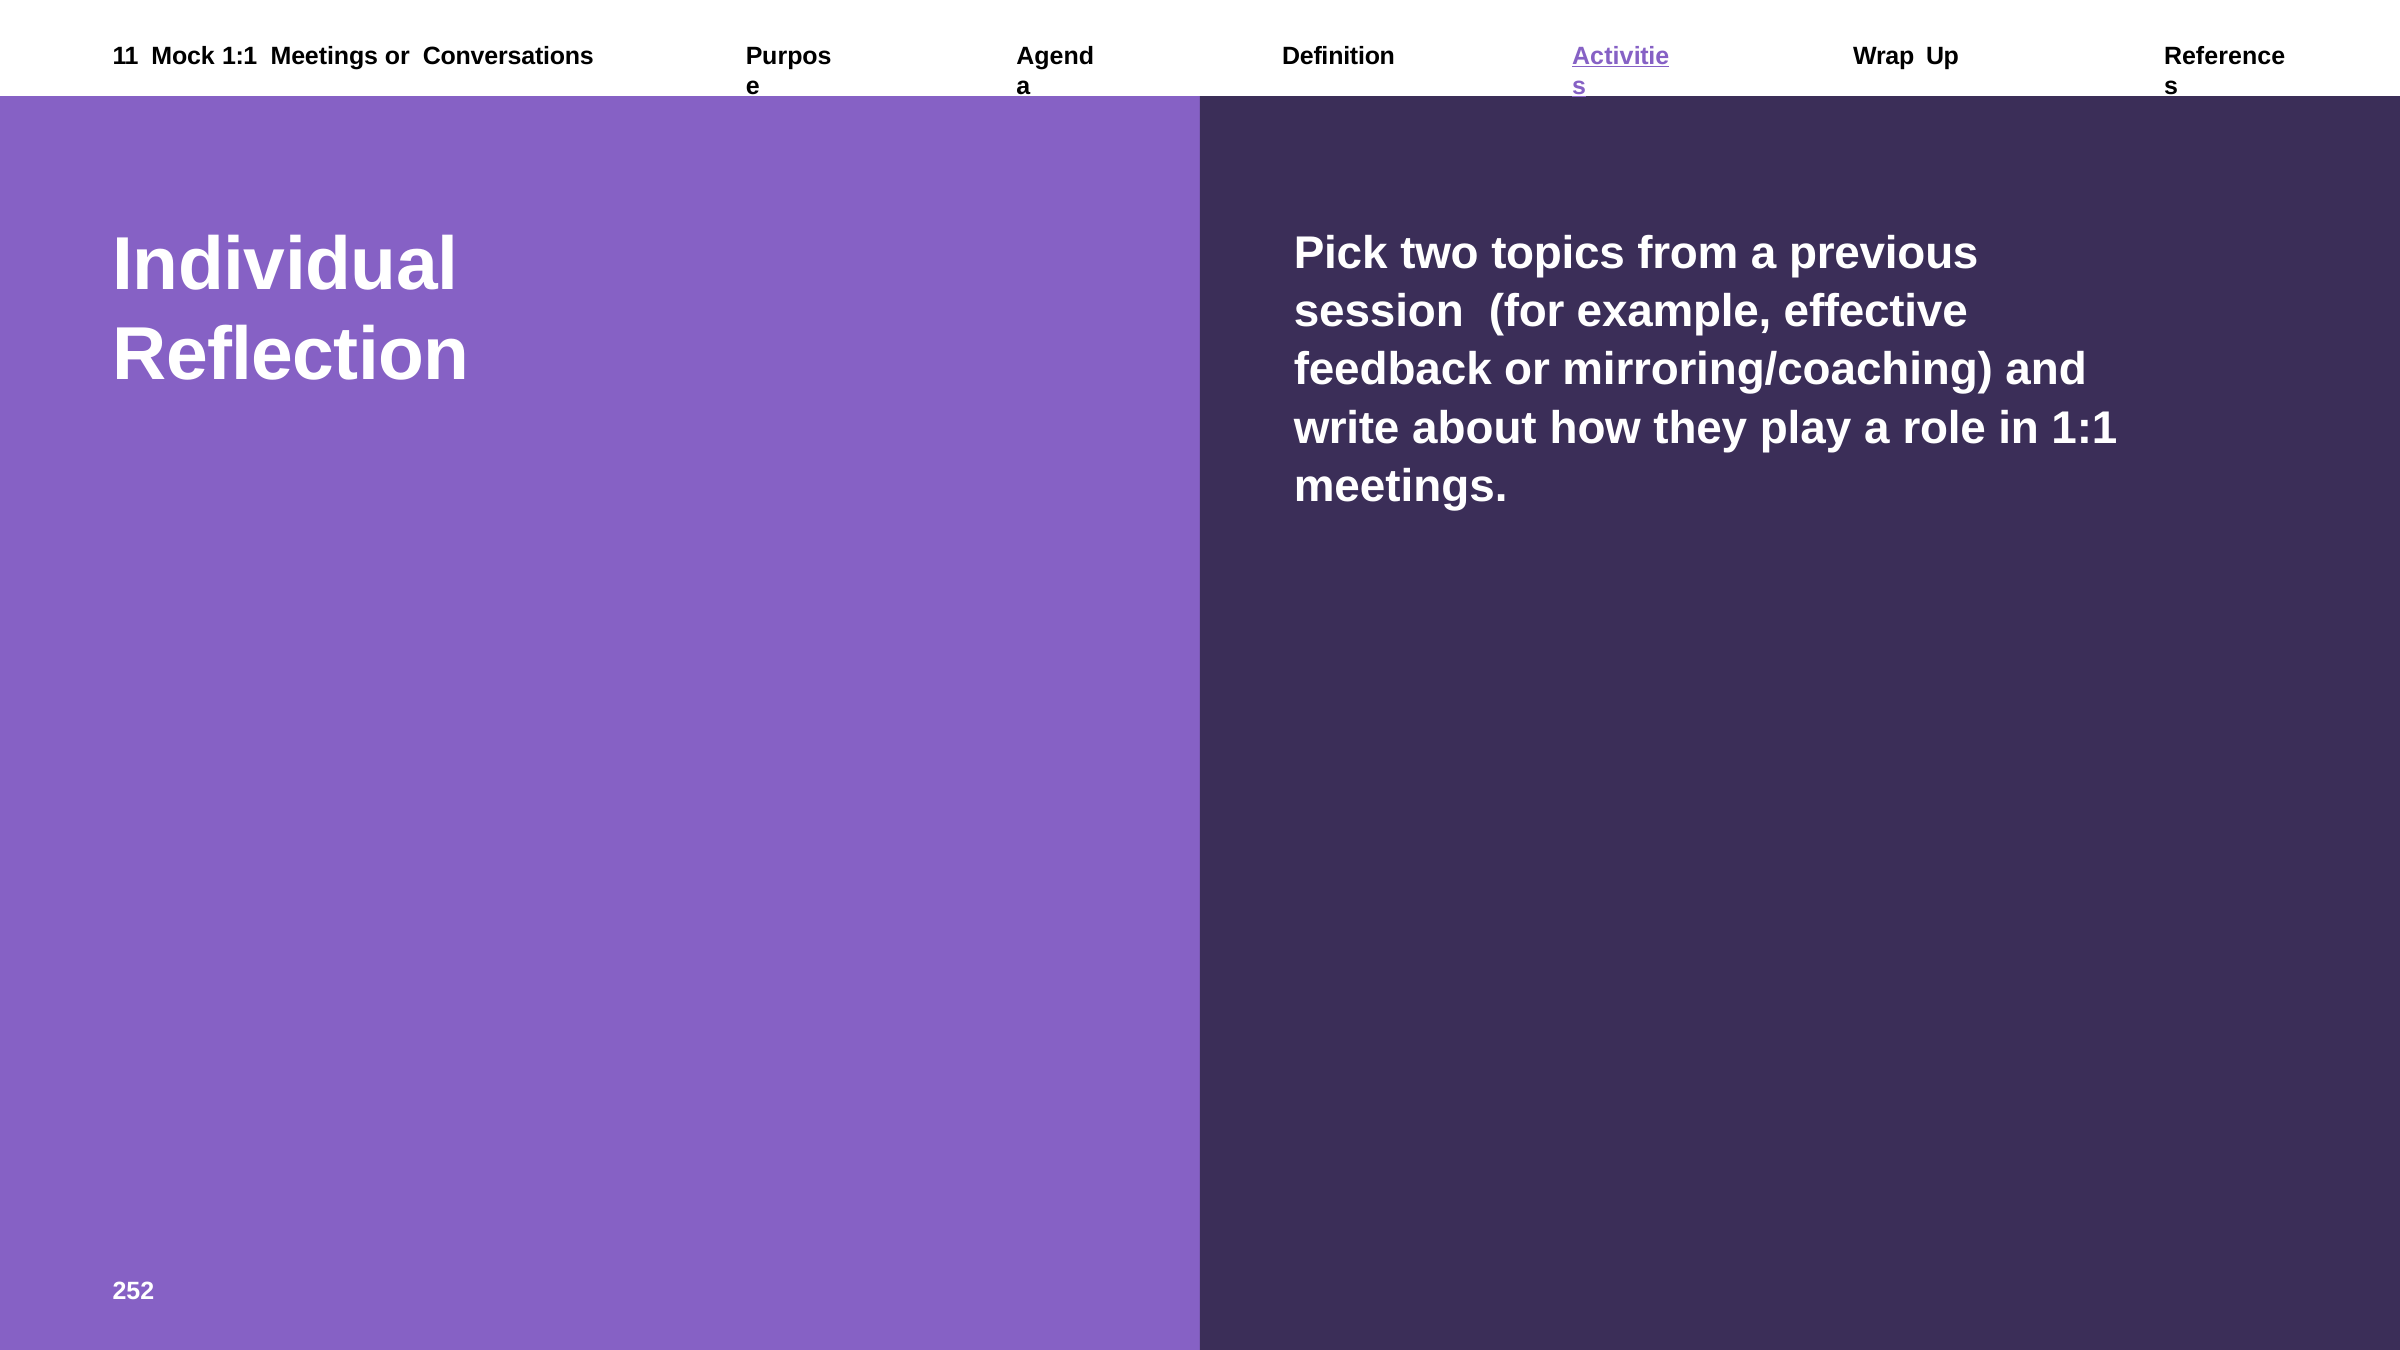

11 Mock 1:1  Meetings or Conversations
Purpose
Agenda
Definition
Activities
Wrap Up
References

Individual Reflection
Pick two topics from a previous session  (for example, effective feedback or mirroring/coaching) and write about how they play a role in 1:1 meetings.
252